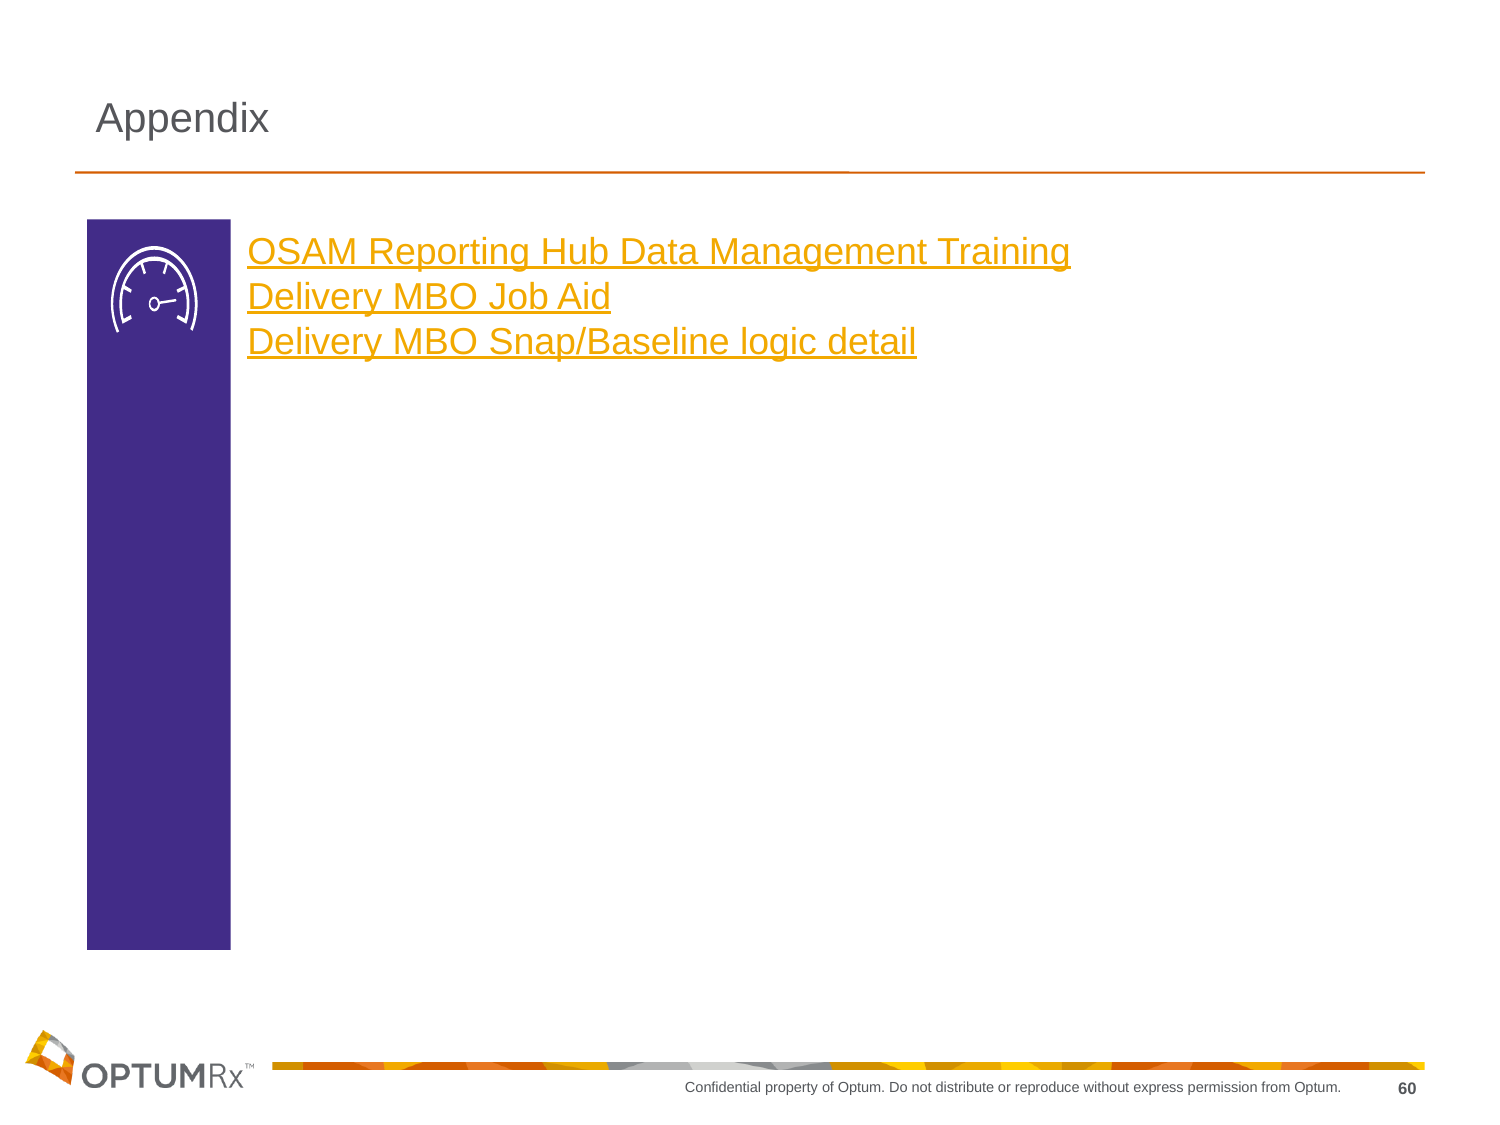

Appendix
OSAM Reporting Hub Data Management Training
Delivery MBO Job Aid
Delivery MBO Snap/Baseline logic detail